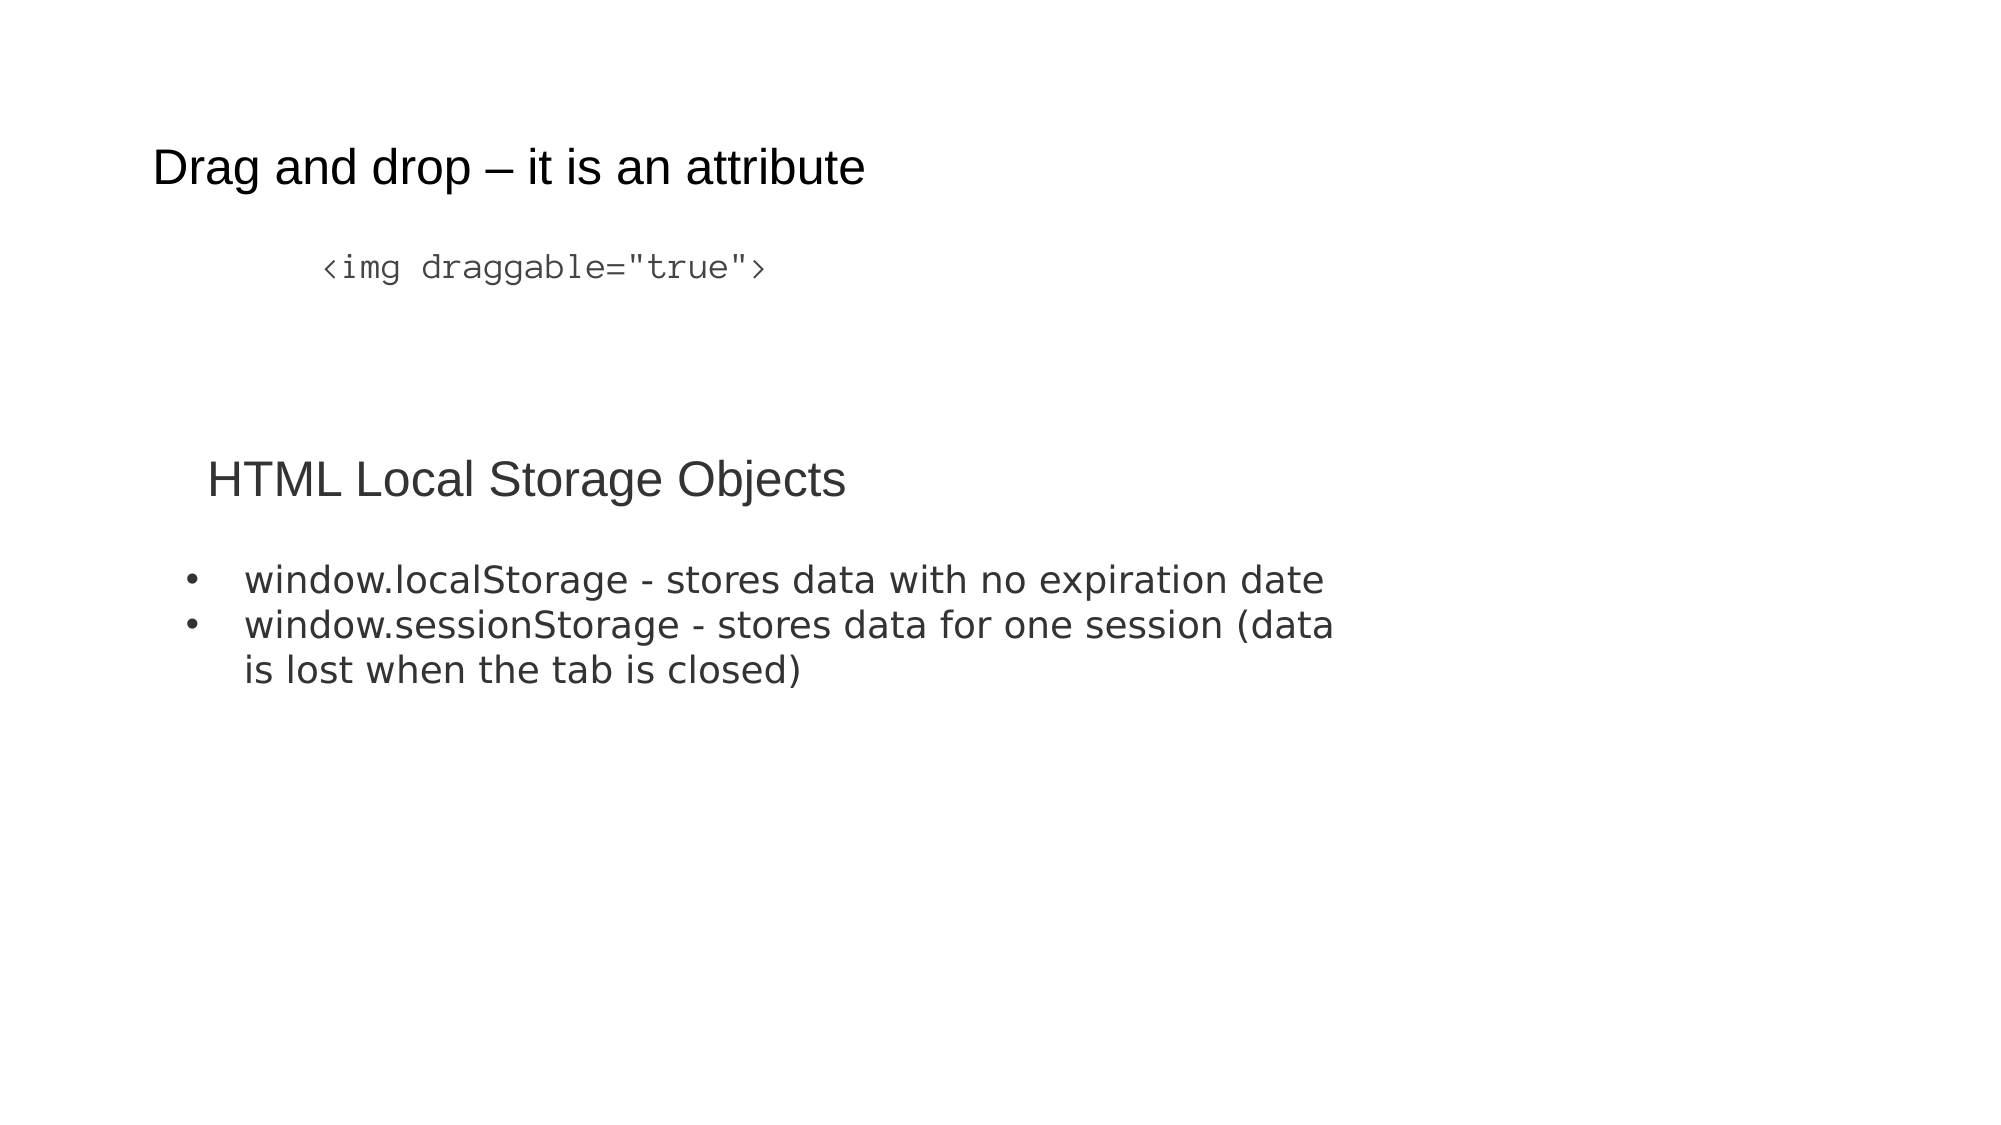

# Drag and drop – it is an attribute
<img draggable="true">
HTML Local Storage Objects
window.localStorage - stores data with no expiration date
window.sessionStorage - stores data for one session (data is lost when the tab is closed)